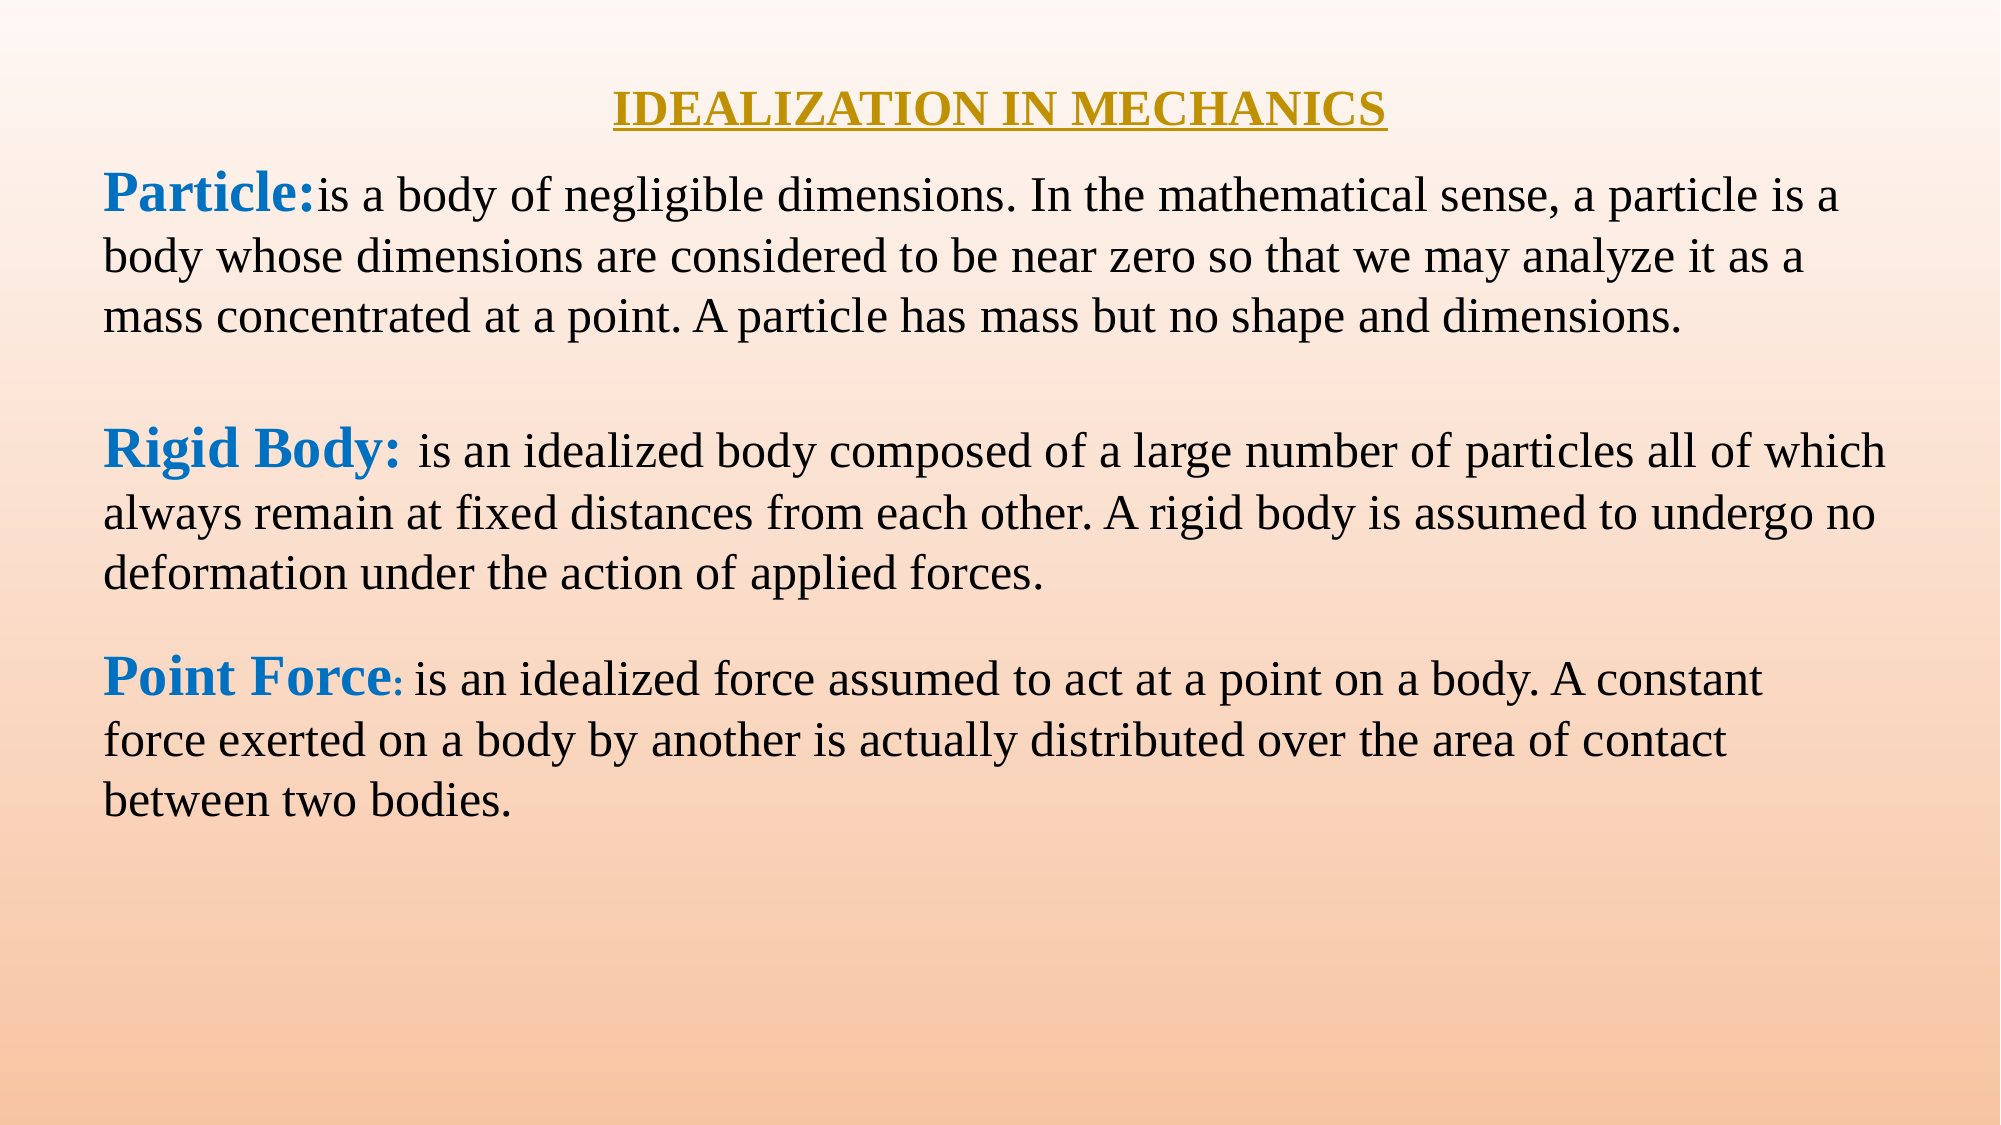

# IDEALIZATION IN MECHANICS
Particle:is a body of negligible dimensions. In the mathematical sense, a particle is a body whose dimensions are considered to be near zero so that we may analyze it as a mass concentrated at a point. A particle has mass but no shape and dimensions.
Rigid Body: is an idealized body composed of a large number of particles all of which always remain at fixed distances from each other. A rigid body is assumed to undergo no deformation under the action of applied forces.

Point Force: is an idealized force assumed to act at a point on a body. A constant force exerted on a body by another is actually distributed over the area of contact between two bodies.